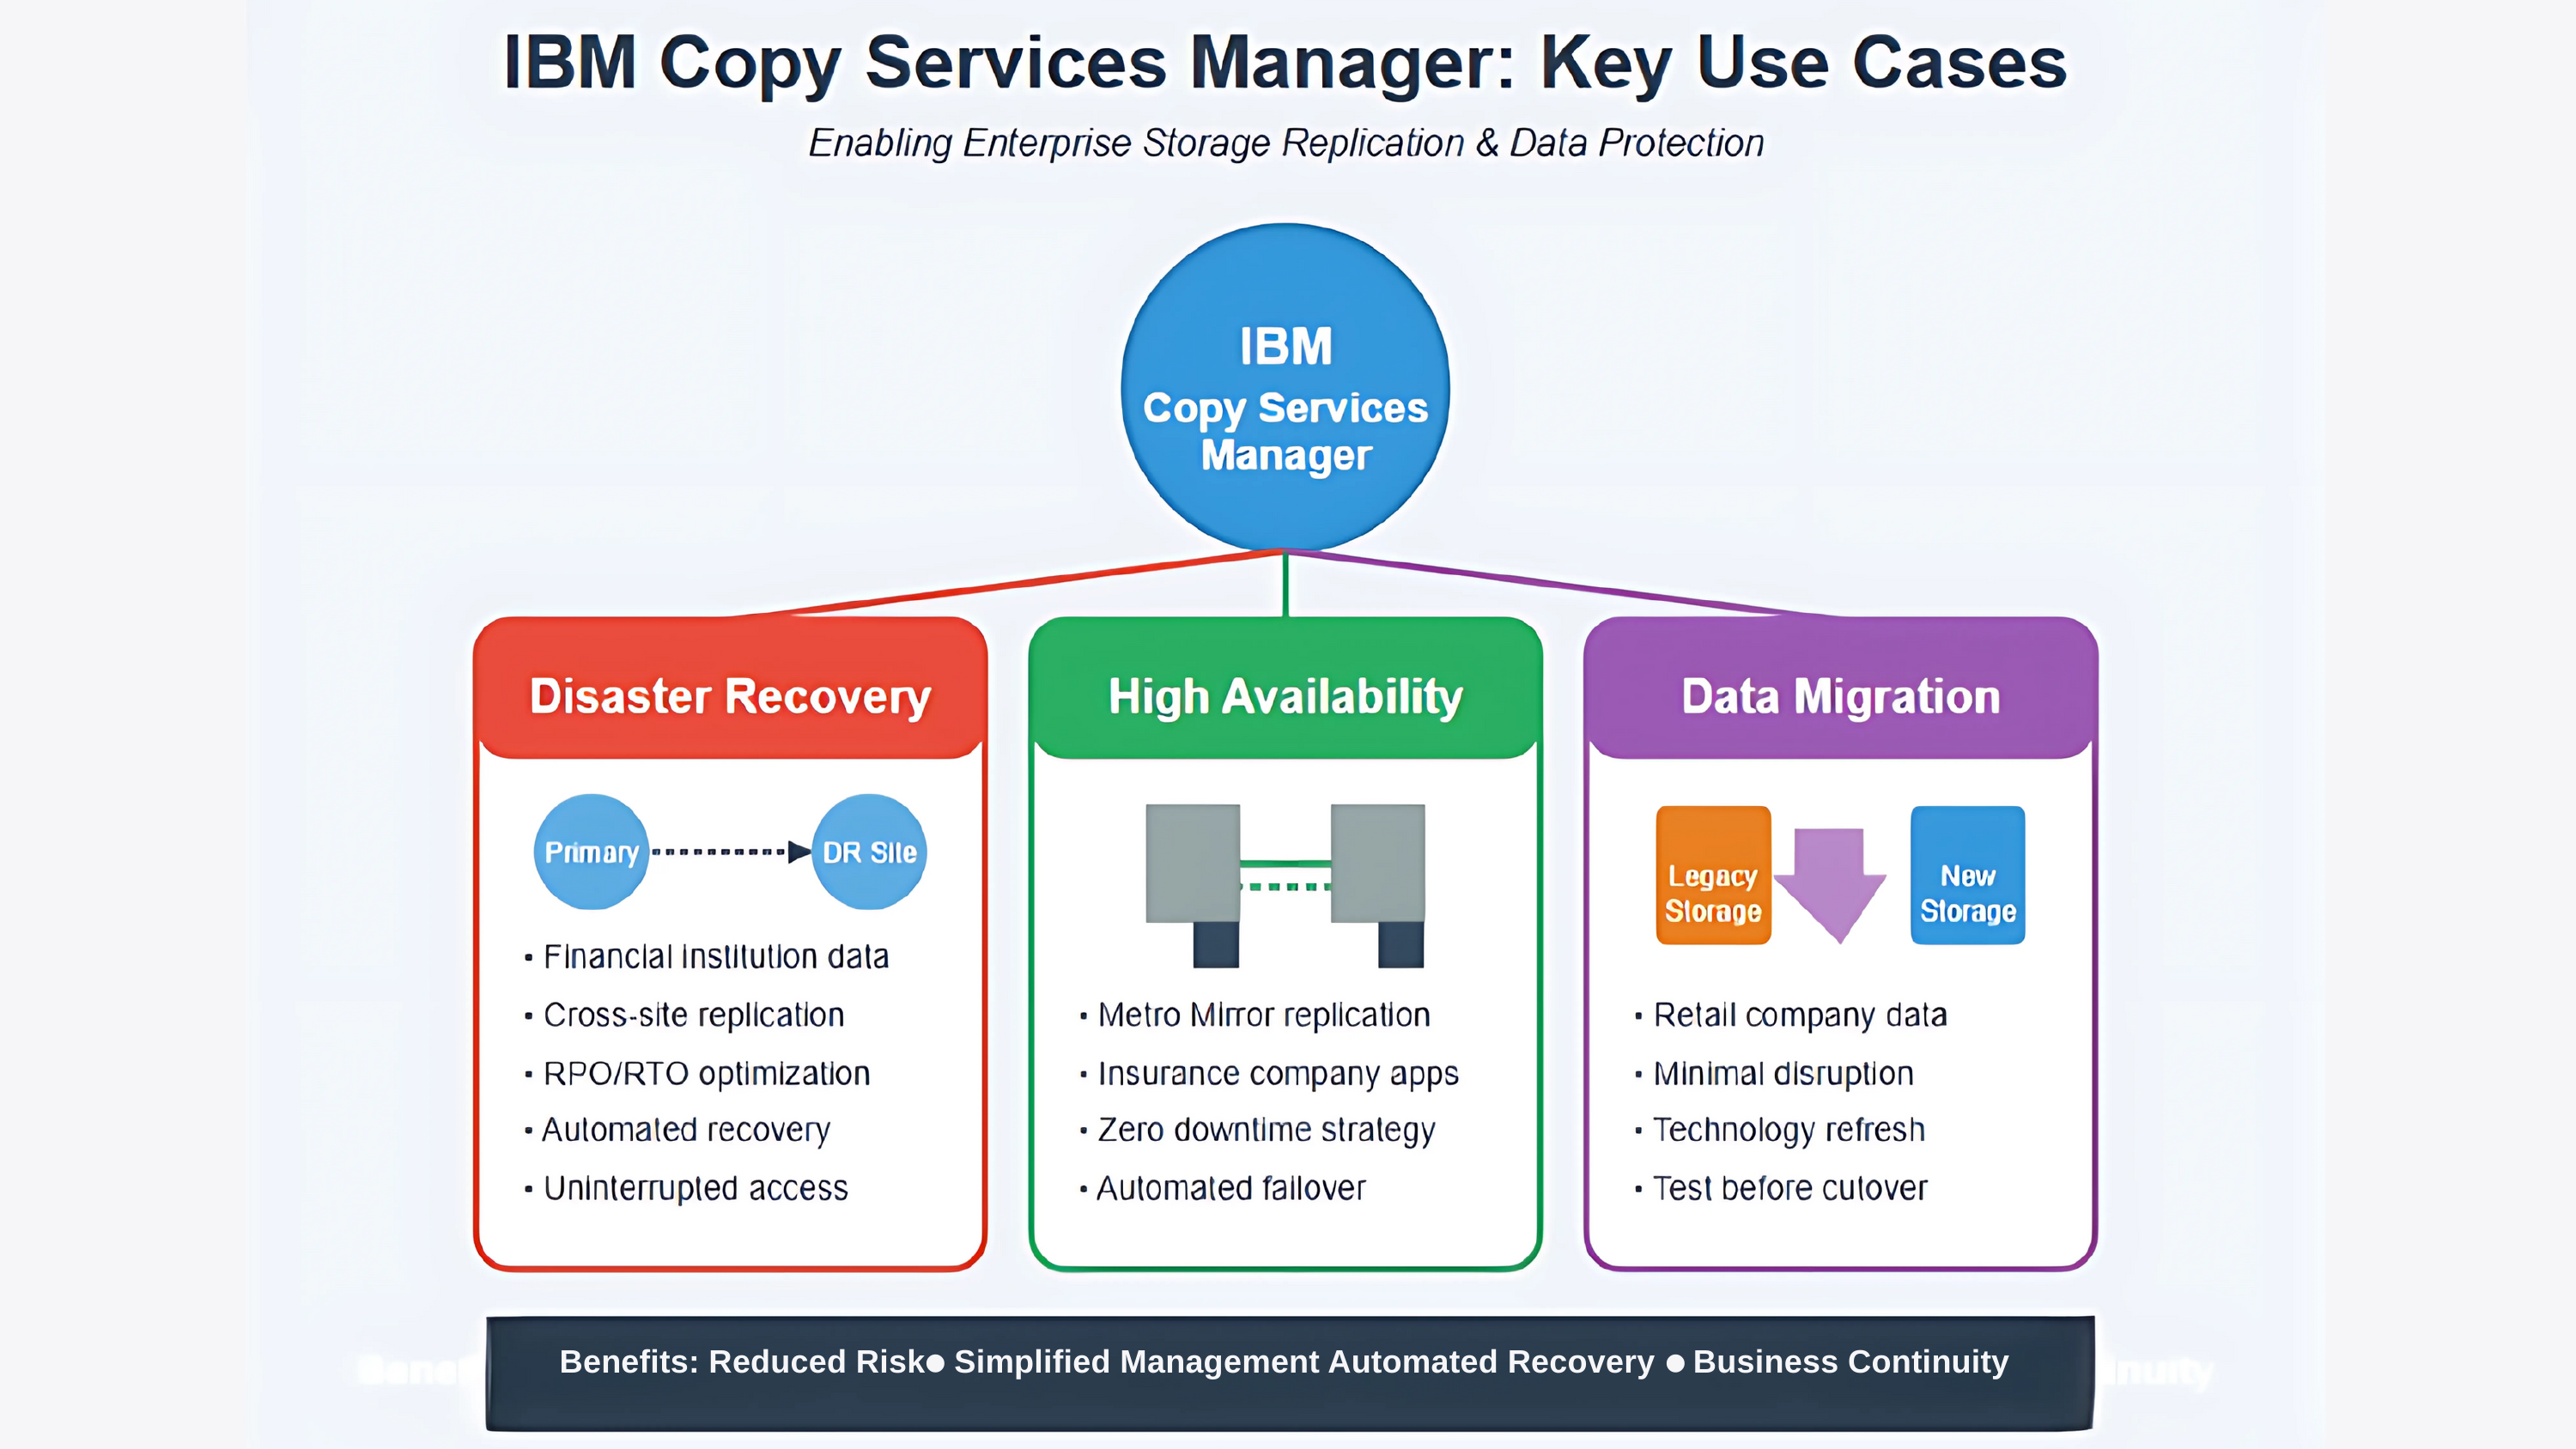

Benefits: Reduced Risk⚫ Simplified Management Automated Recovery ⚫ Business Continuity